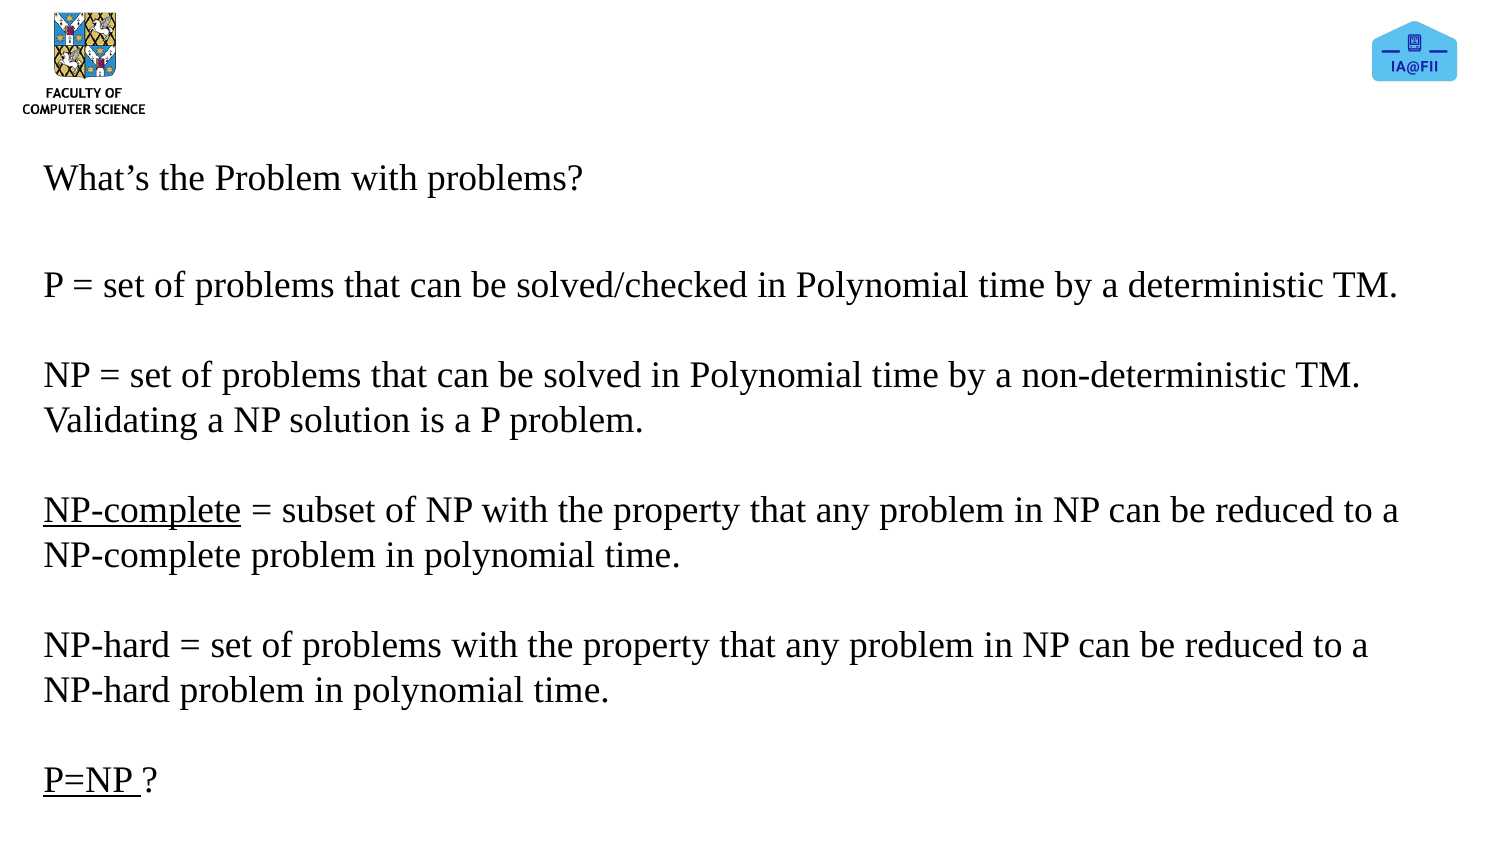

What’s the Problem with problems?
P = set of problems that can be solved/checked in Polynomial time by a deterministic TM.

NP = set of problems that can be solved in Polynomial time by a non-deterministic TM. Validating a NP solution is a P problem.

NP-complete = subset of NP with the property that any problem in NP can be reduced to a NP-complete problem in polynomial time.

NP-hard = set of problems with the property that any problem in NP can be reduced to a NP-hard problem in polynomial time.

P=NP ?